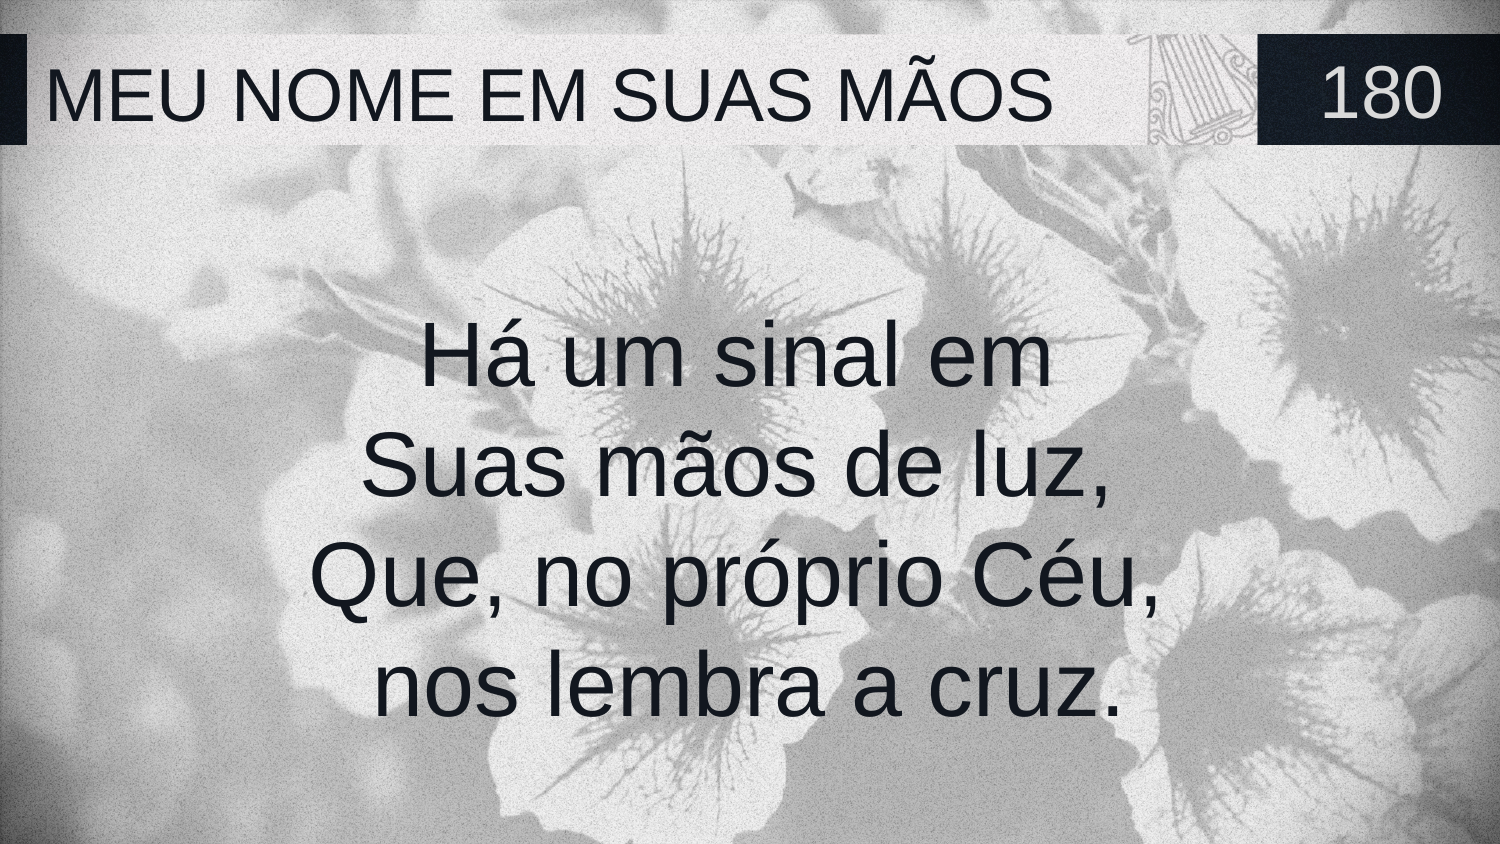

# MEU NOME EM SUAS MÃOS
180
Há um sinal em
Suas mãos de luz,
Que, no próprio Céu,
nos lembra a cruz.